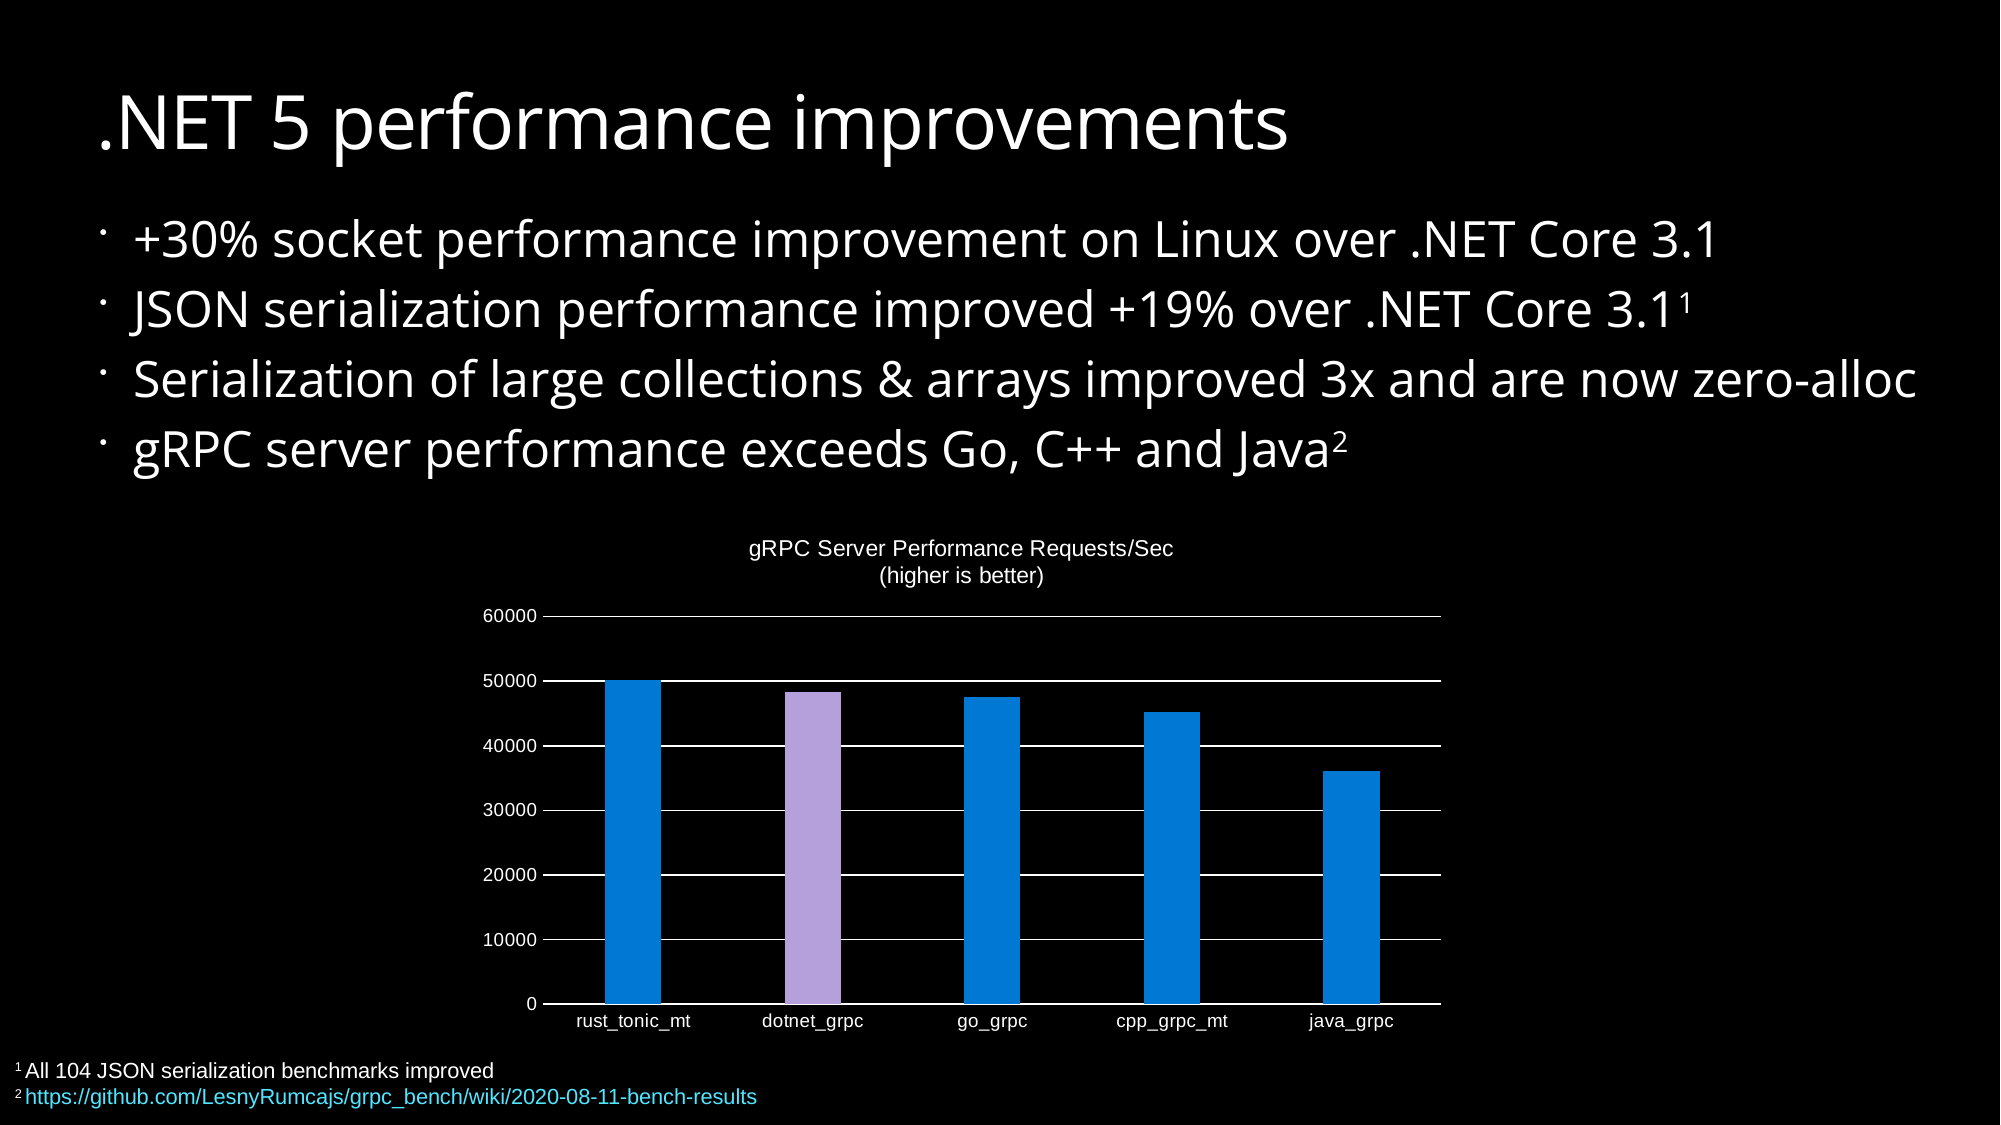

# .NET 5 performance improvements
+30% socket performance improvement on Linux over .NET Core 3.1
JSON serialization performance improved +19% over .NET Core 3.11
Serialization of large collections & arrays improved 3x and are now zero-alloc
gRPC server performance exceeds Go, C++ and Java2

### Chart: gRPC Server Performance Requests/Sec
(higher is better)

| Category | Requests/Sec |
|---|---|
| rust_tonic_mt | 50256.0 |
| dotnet_grpc | 48399.0 |
| go_grpc | 47609.0 |
| cpp_grpc_mt | 45282.0 |
| java_grpc | 36125.0 |
1 All 104 JSON serialization benchmarks improved
2 https://github.com/LesnyRumcajs/grpc_bench/wiki/2020-08-11-bench-results